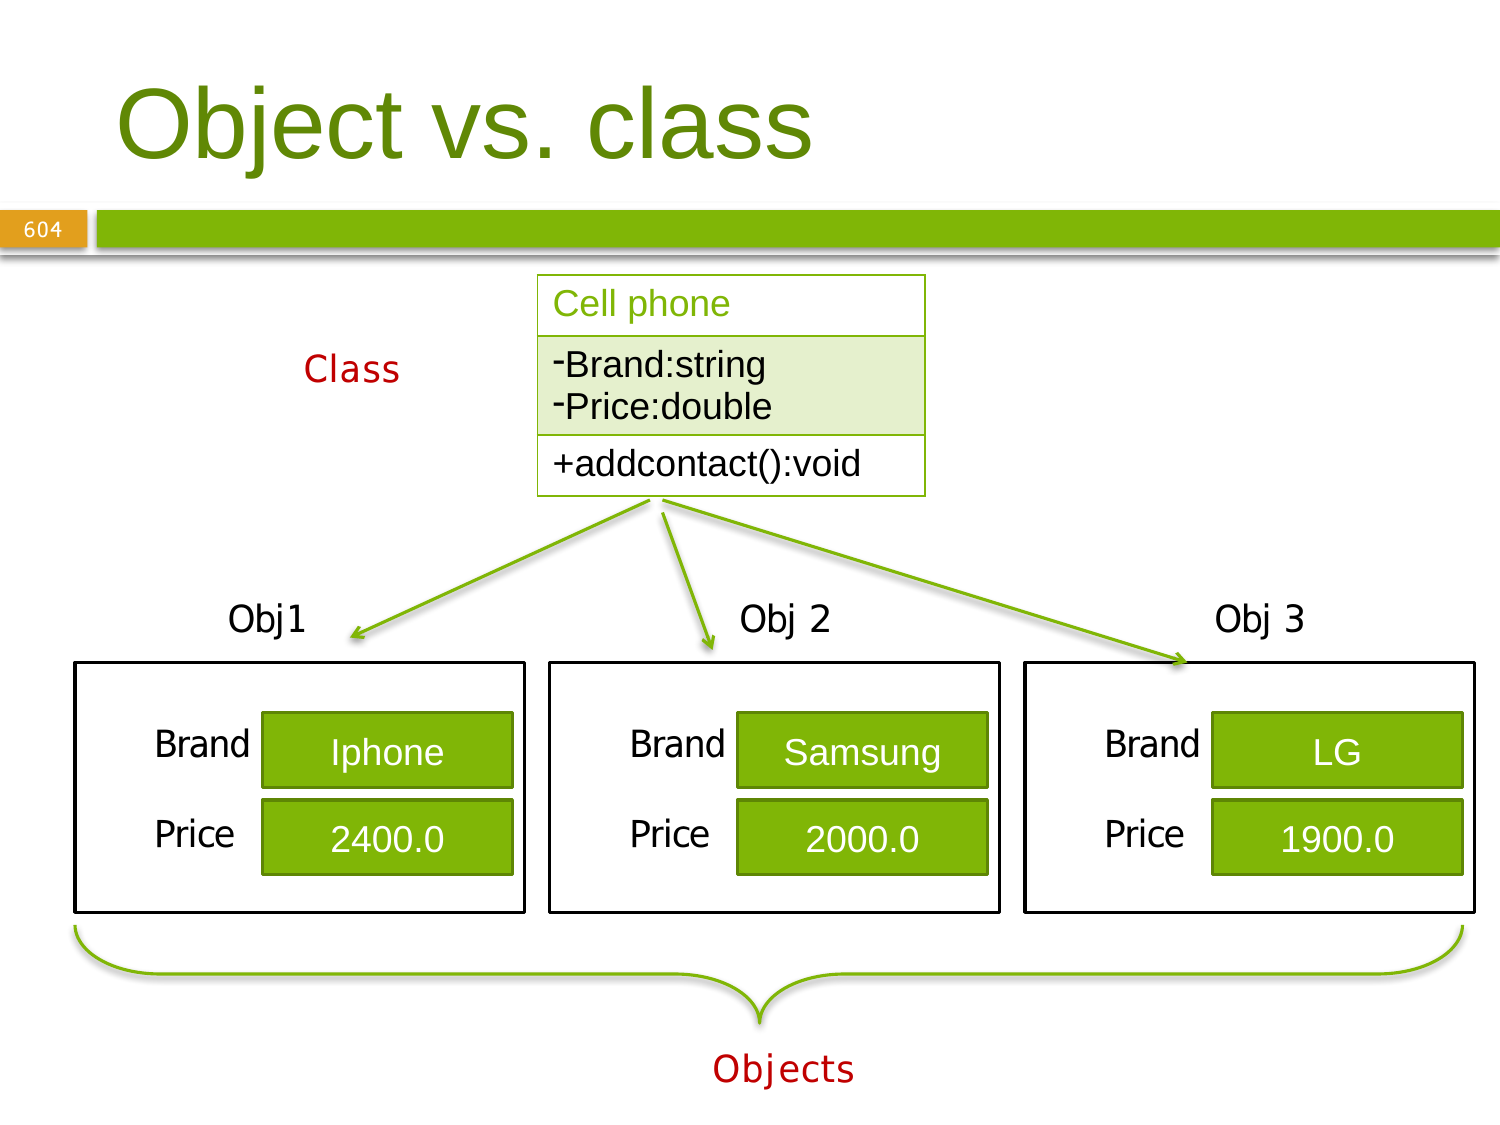

# Object vs. class
604
| Cell phone |
| --- |
| Brand:string Price:double |
| +addcontact():void |

Class
Obj1
Obj 2
Obj 3

Brand

Price
Iphone
Brand

Price
Samsung
Brand

Price
LG
2400.0
2000.0
1900.0
Objects